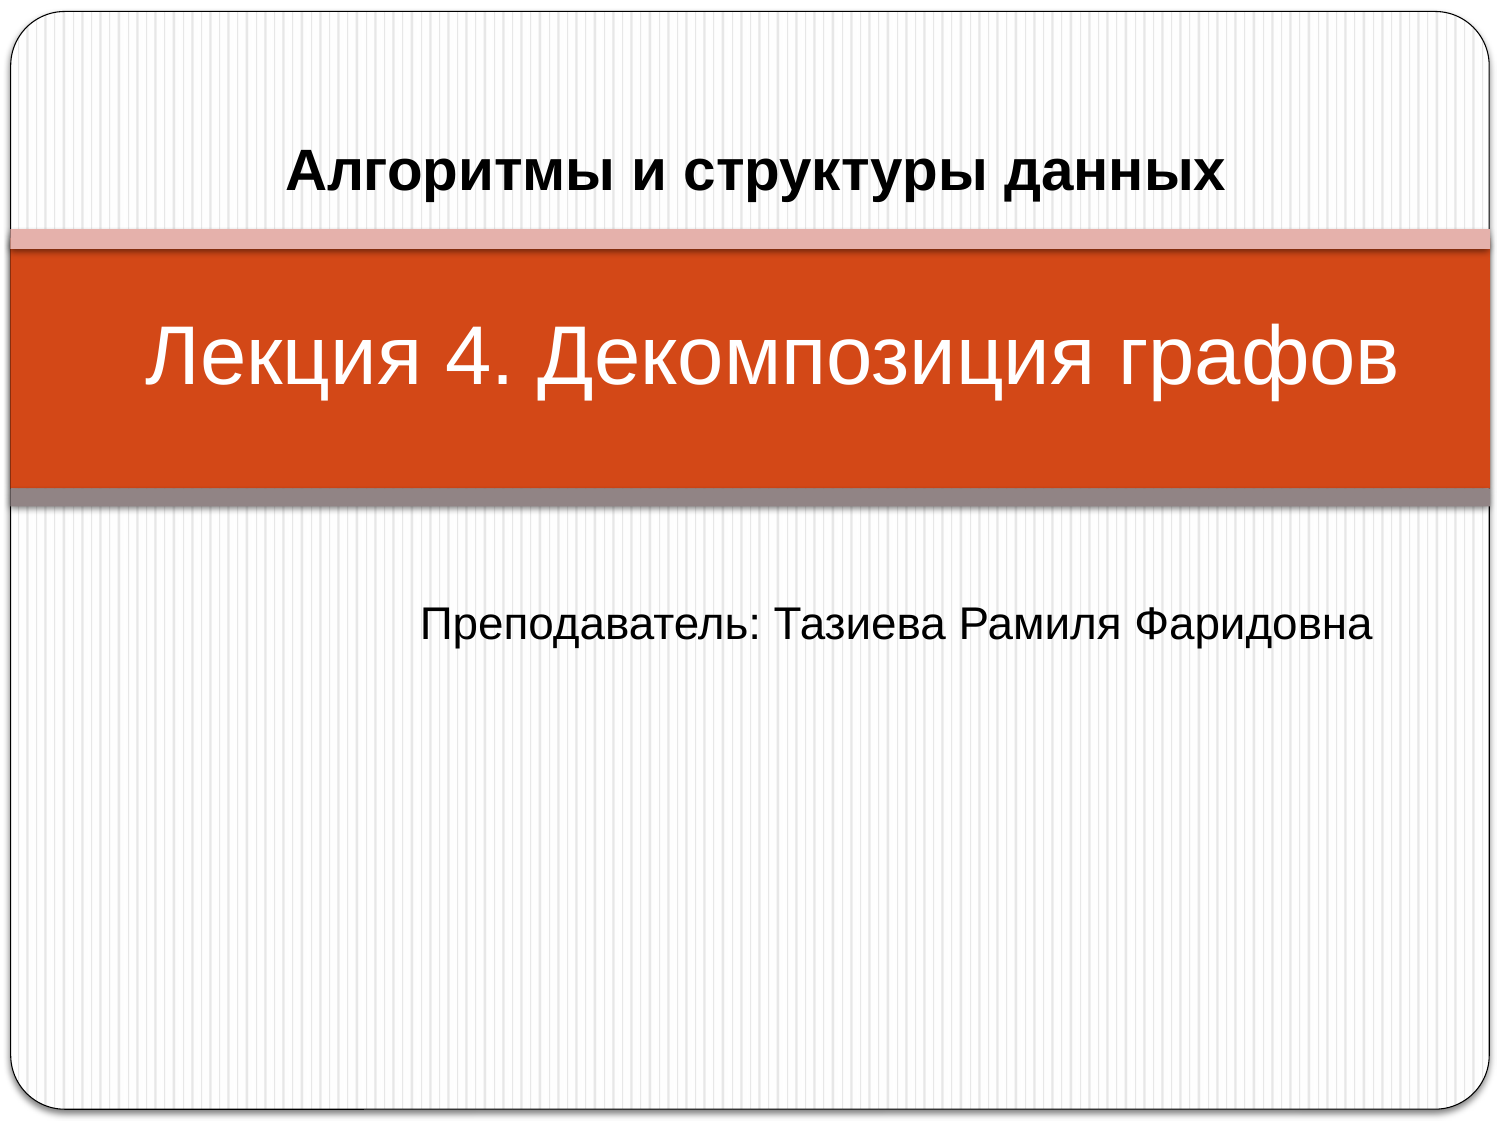

Алгоритмы и структуры данных
# Лекция 4. Декомпозиция графов
Преподаватель: Тазиева Рамиля Фаридовна